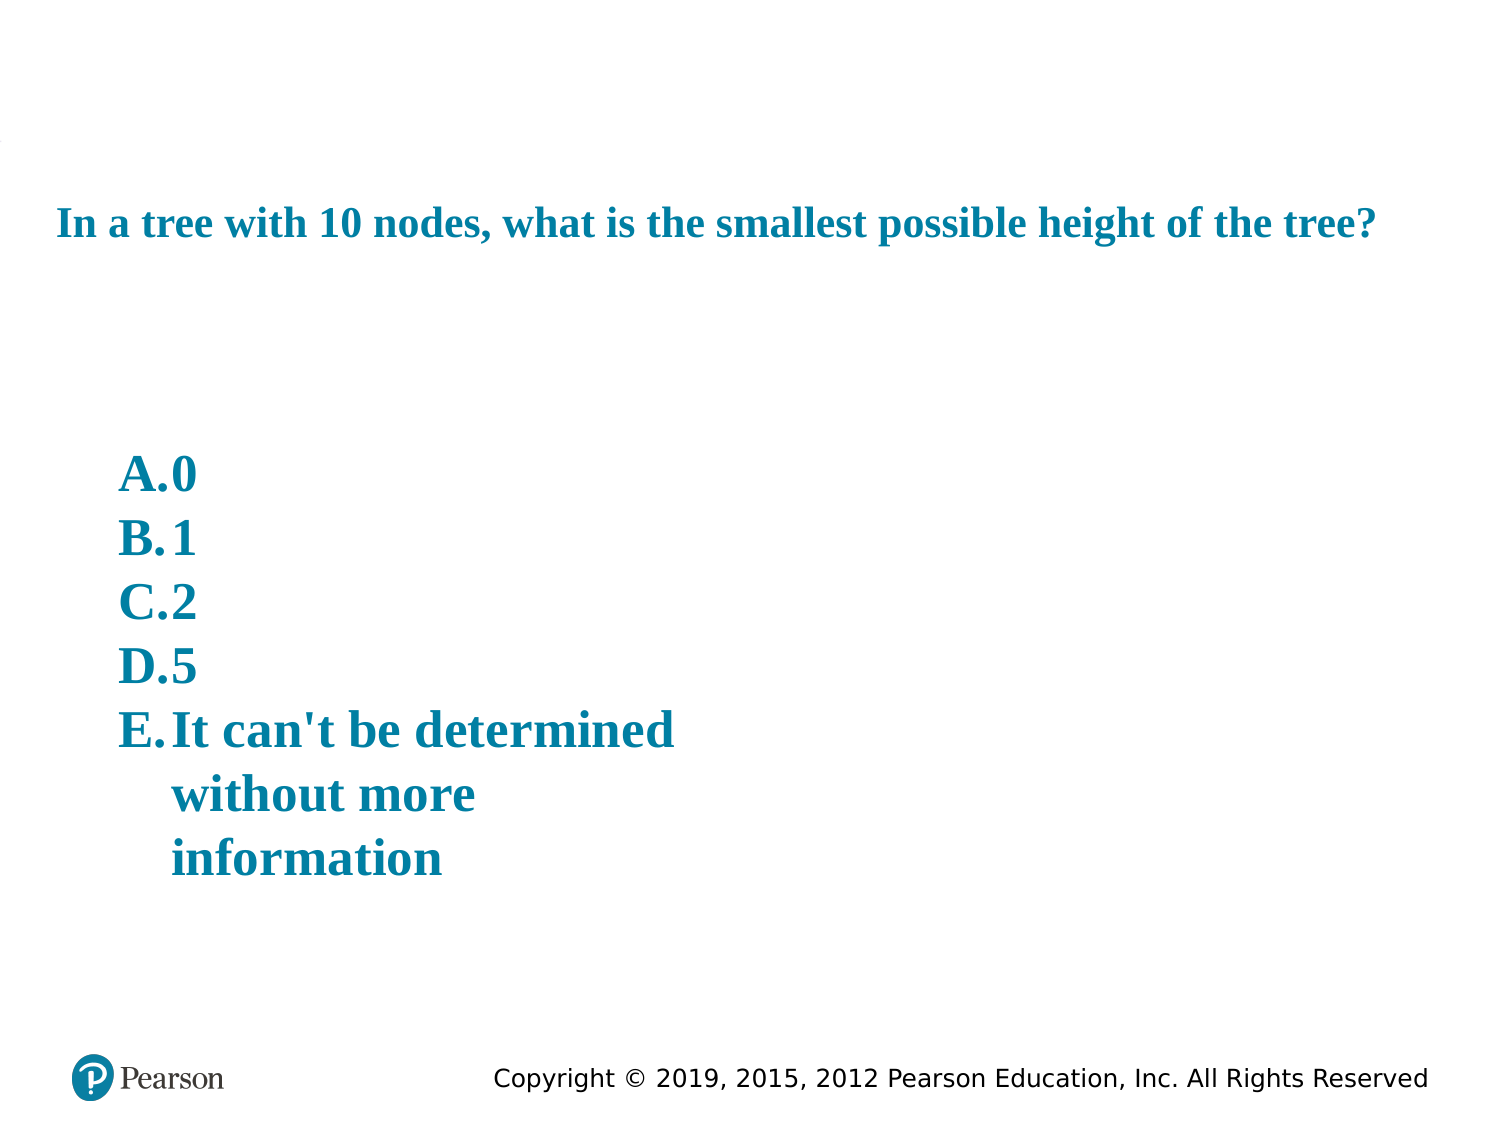

# In a tree with 10 nodes, what is the smallest possible height of the tree?

0
1
2
5
It can't be determined without more information